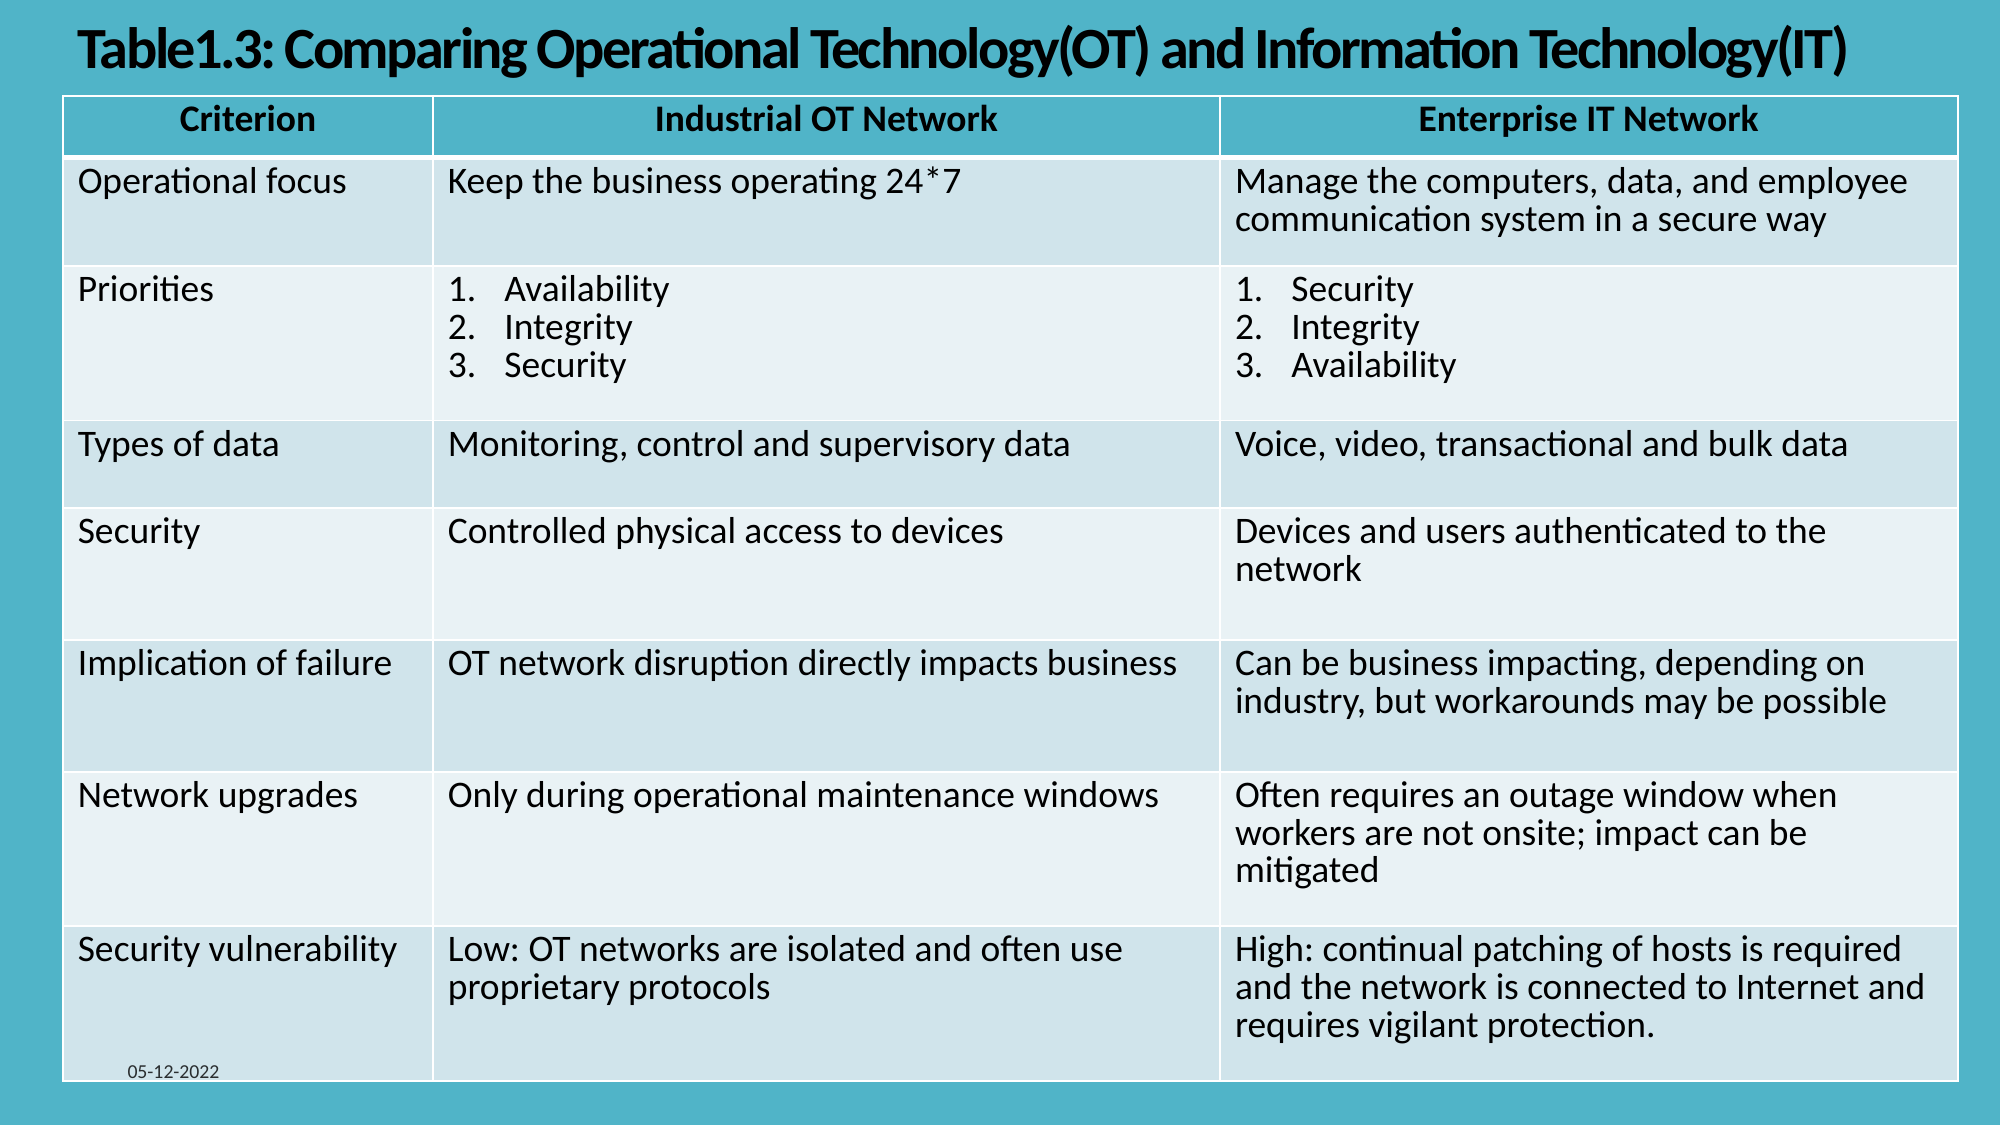

# Table1.3: Comparing Operational Technology(OT) and Information Technology(IT)
| Criterion | Industrial OT Network | Enterprise IT Network |
| --- | --- | --- |
| Operational focus | Keep the business operating 24\*7 | Manage the computers, data, and employee communication system in a secure way |
| Priorities | Availability Integrity Security | Security Integrity Availability |
| Types of data | Monitoring, control and supervisory data | Voice, video, transactional and bulk data |
| Security | Controlled physical access to devices | Devices and users authenticated to the network |
| Implication of failure | OT network disruption directly impacts business | Can be business impacting, depending on industry, but workarounds may be possible |
| Network upgrades | Only during operational maintenance windows | Often requires an outage window when workers are not onsite; impact can be mitigated |
| Security vulnerability | Low: OT networks are isolated and often use proprietary protocols | High: continual patching of hosts is required and the network is connected to Internet and requires vigilant protection. |
30
05-12-2022